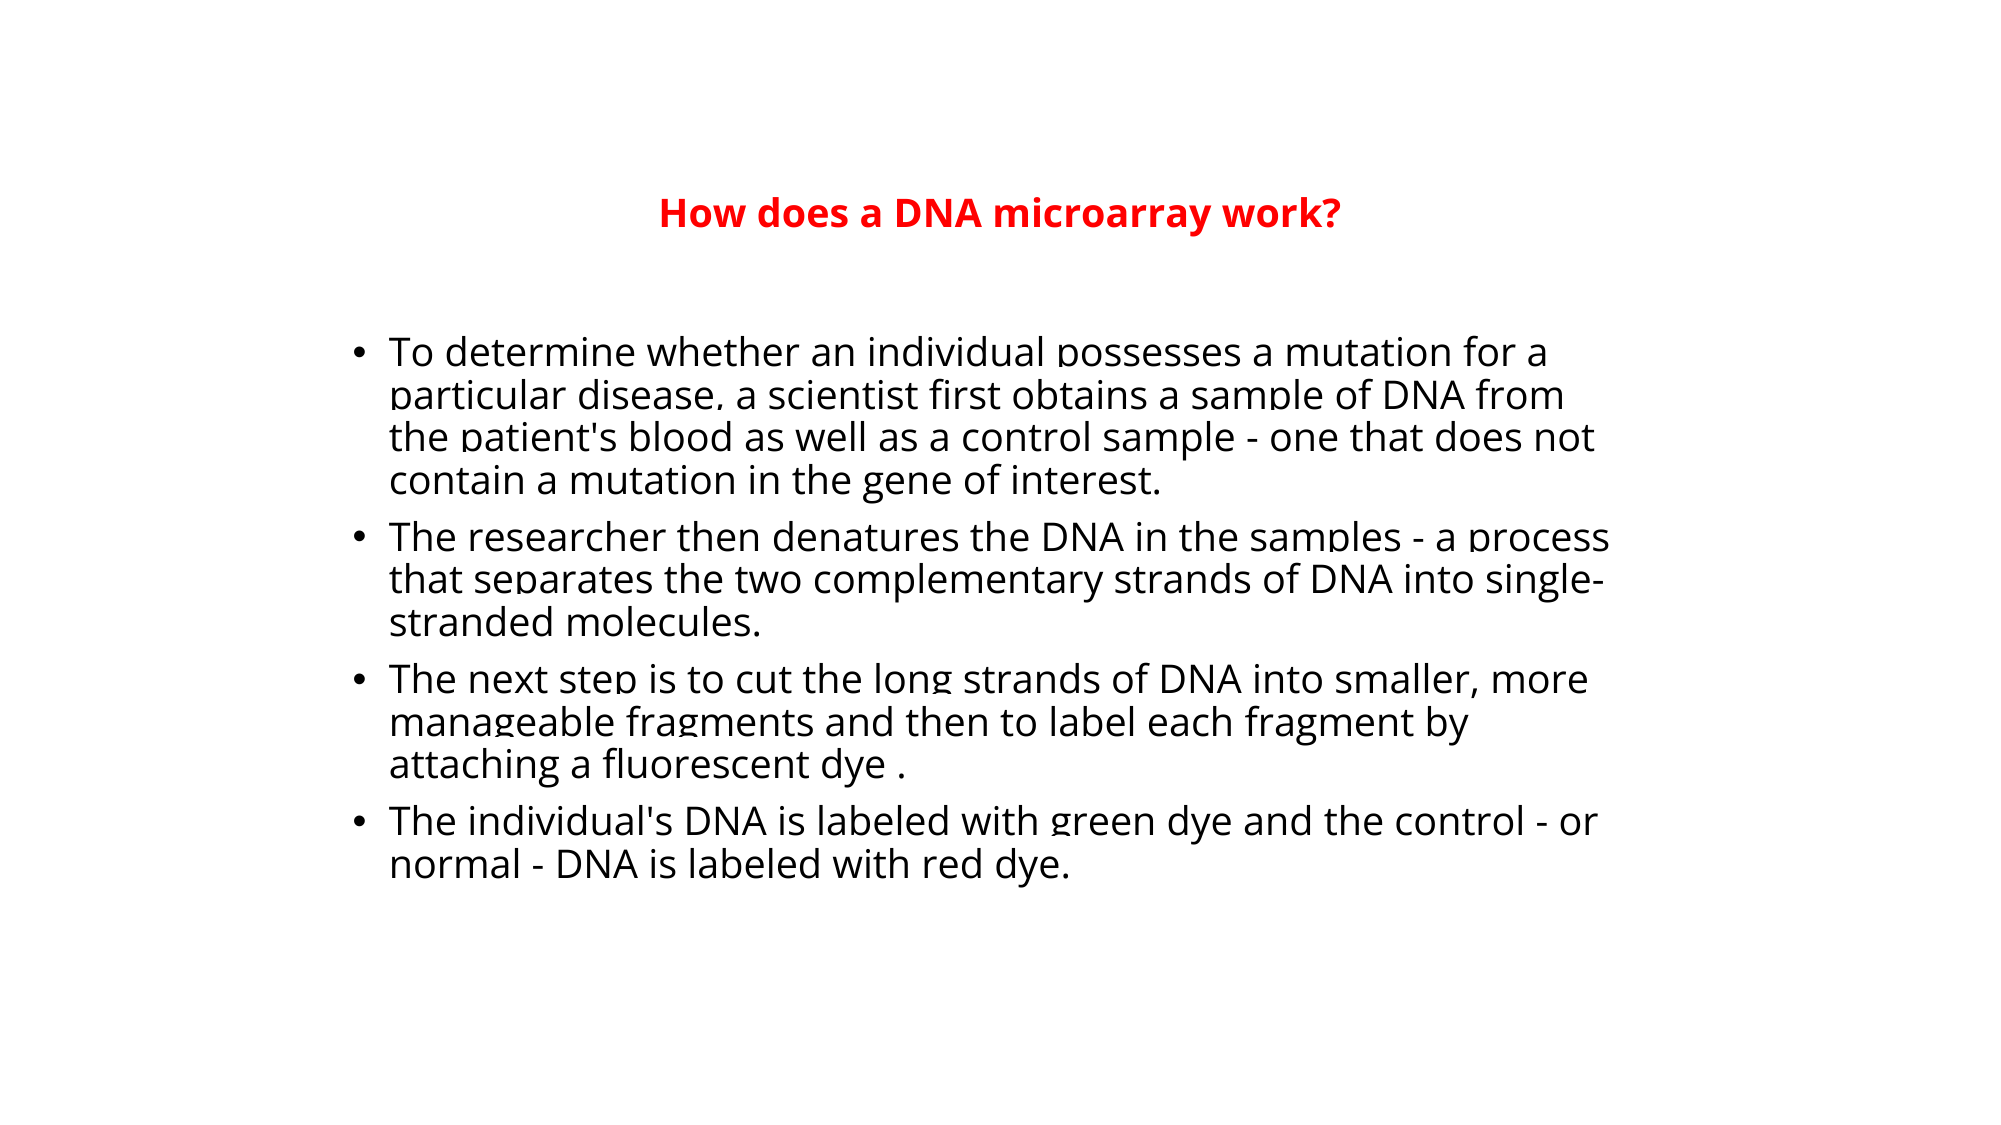

# How does a DNA microarray work?
To determine whether an individual possesses a mutation for a particular disease, a scientist first obtains a sample of DNA from the patient's blood as well as a control sample - one that does not contain a mutation in the gene of interest.
The researcher then denatures the DNA in the samples - a process that separates the two complementary strands of DNA into single-stranded molecules.
The next step is to cut the long strands of DNA into smaller, more manageable fragments and then to label each fragment by attaching a fluorescent dye .
The individual's DNA is labeled with green dye and the control - or normal - DNA is labeled with red dye.